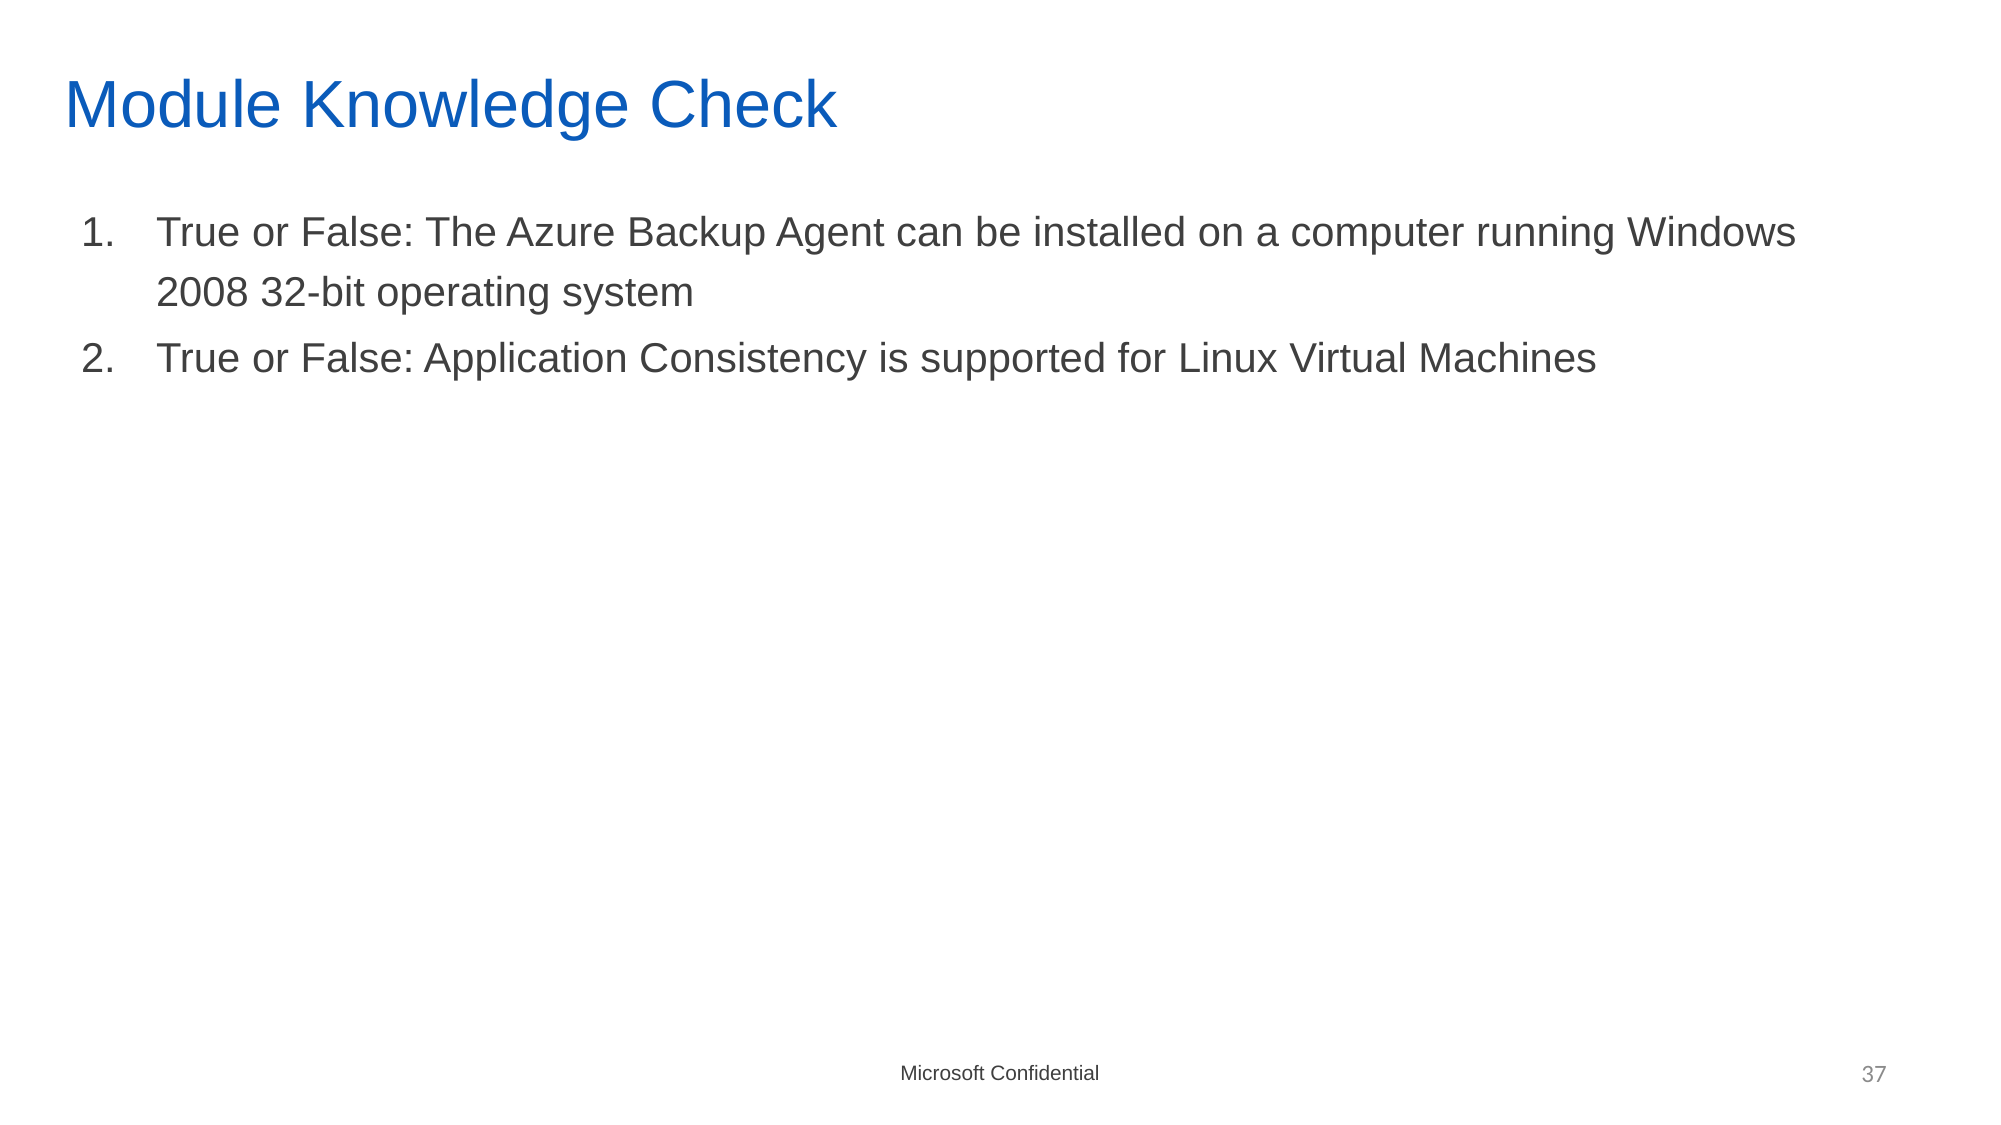

# Module Knowledge Check
True or False: The Azure Backup Agent can be installed on a computer running Windows 2008 32-bit operating system
True or False: Application Consistency is supported for Linux Virtual Machines

37